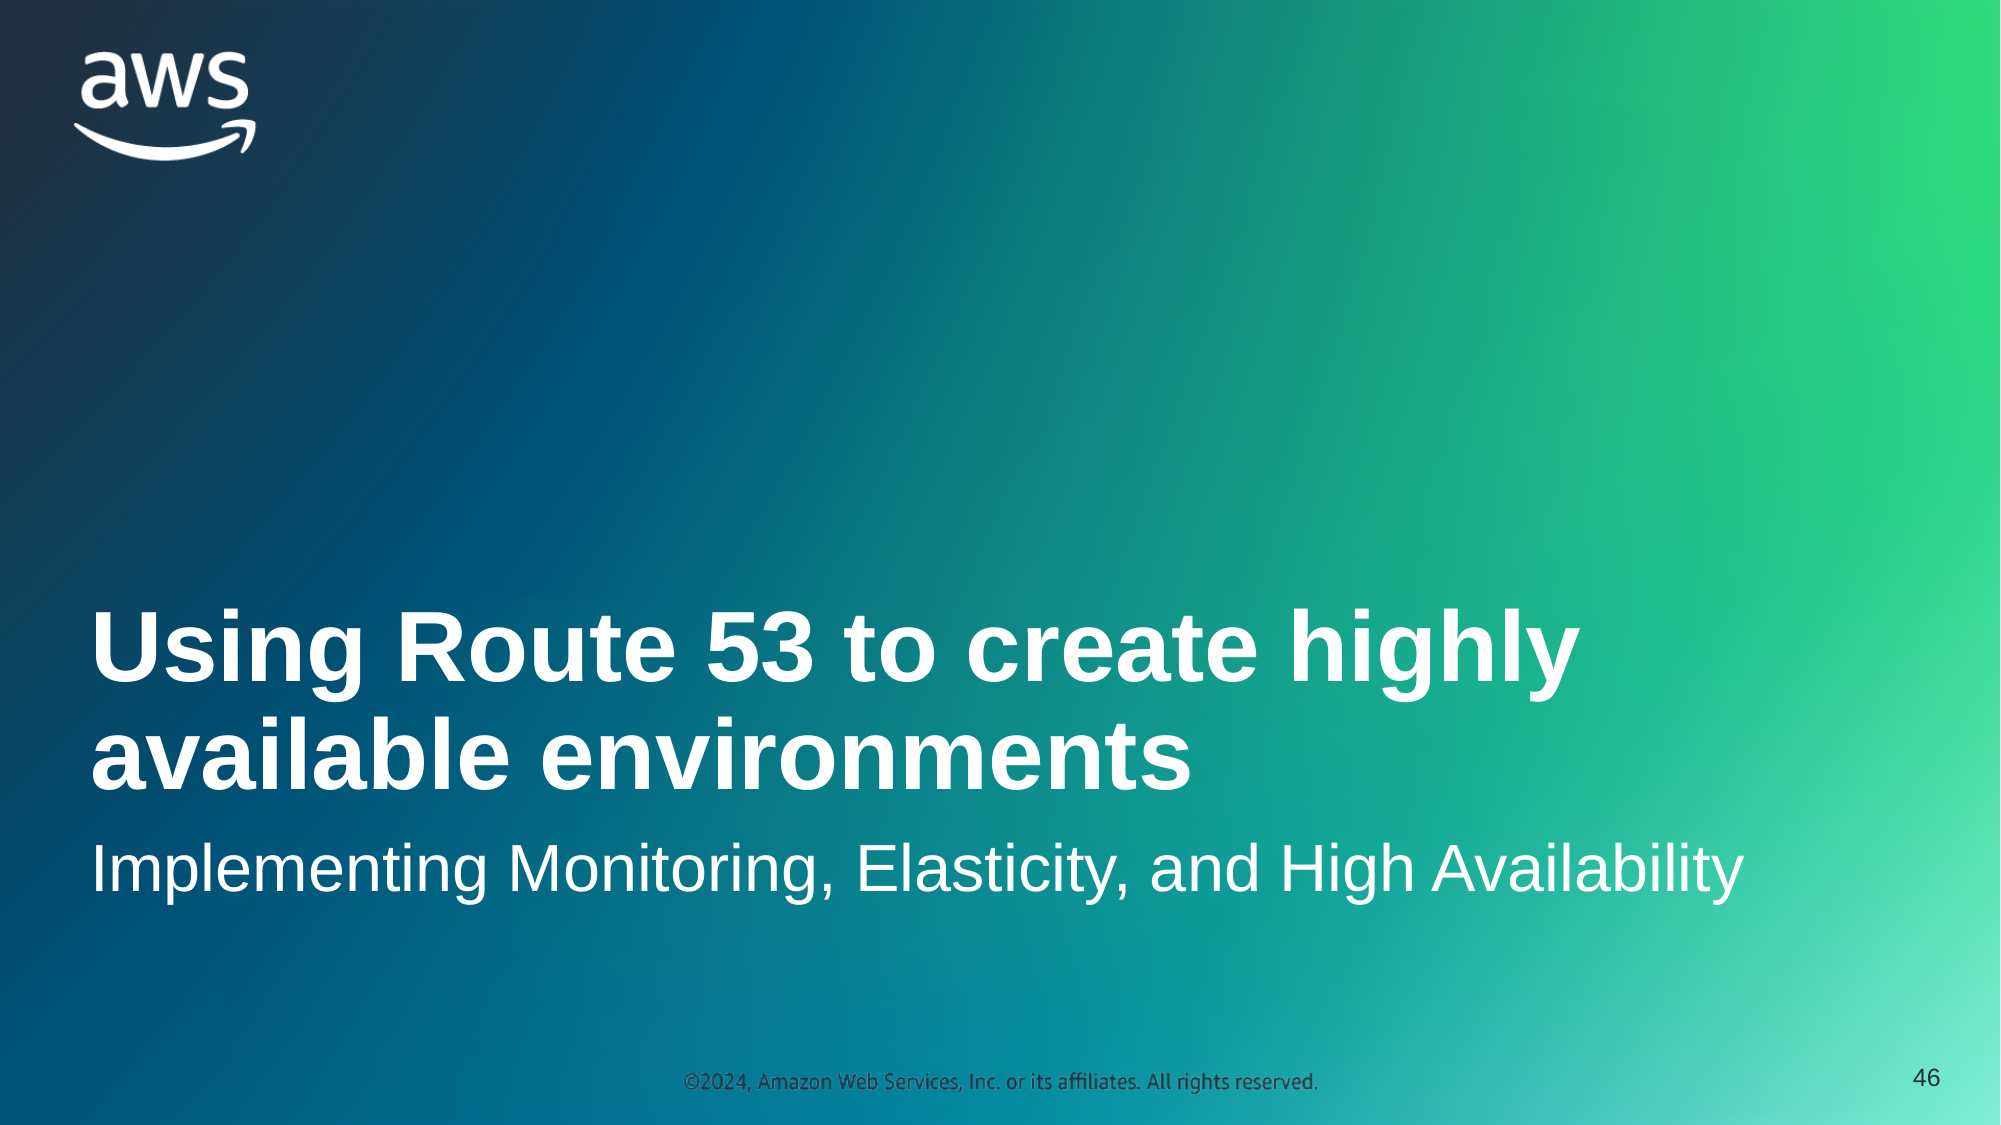

# Using Route 53 to create highly available environments
Implementing Monitoring, Elasticity, and High Availability
46